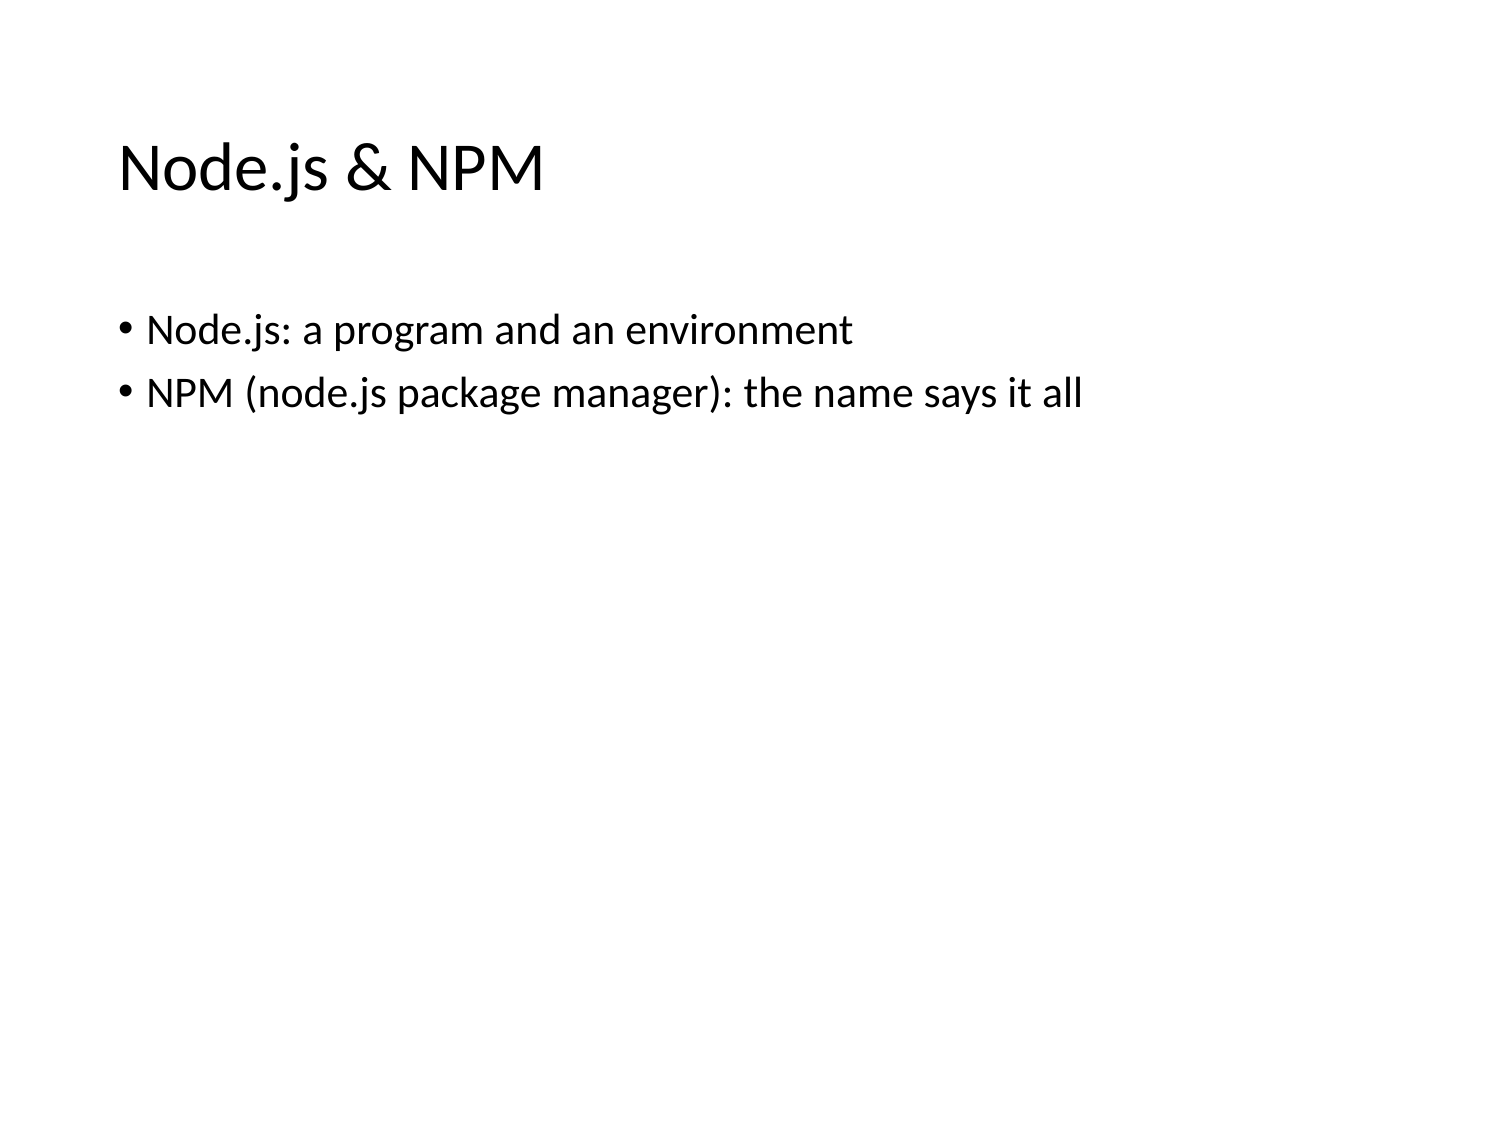

# Node.js & NPM
Node.js: a program and an environment
NPM (node.js package manager): the name says it all